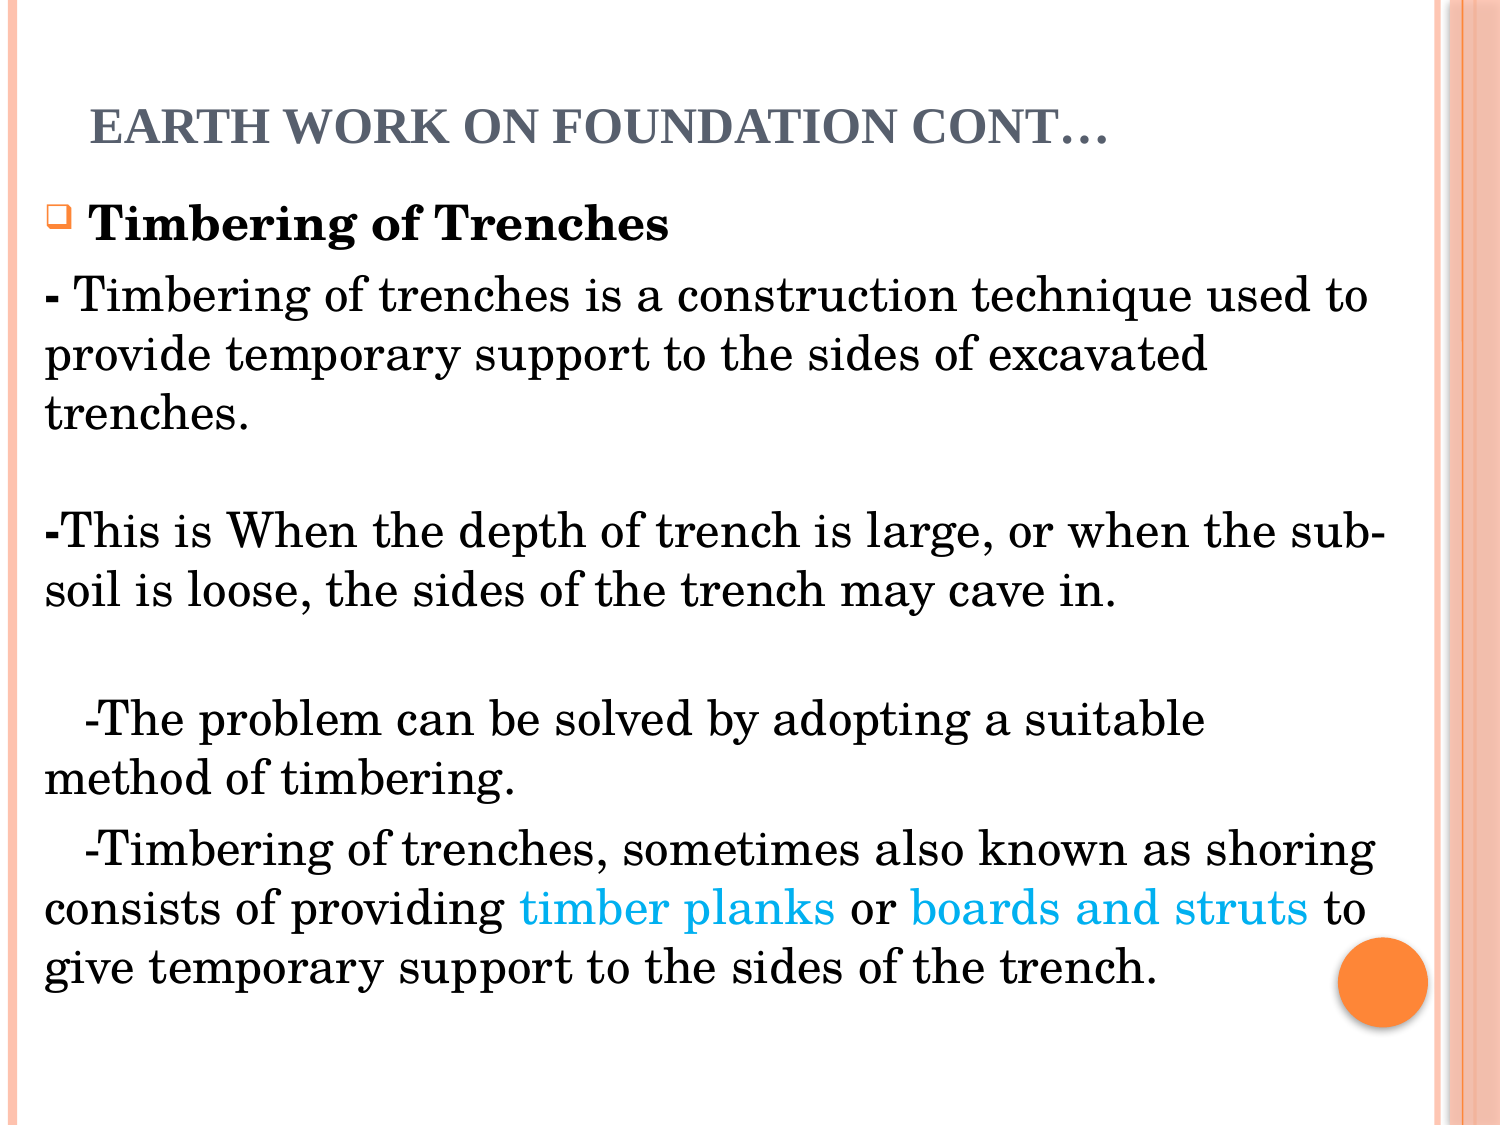

# EARTH WORK ON FOUNDATION CONT…
Timbering of Trenches
- Timbering of trenches is a construction technique used to provide temporary support to the sides of excavated trenches.
-This is When the depth of trench is large, or when the sub-soil is loose, the sides of the trench may cave in.
   -The problem can be solved by adopting a suitable    method of timbering.
   -Timbering of trenches, sometimes also known as shoring consists of providing timber planks or boards and struts to give temporary support to the sides of the trench.